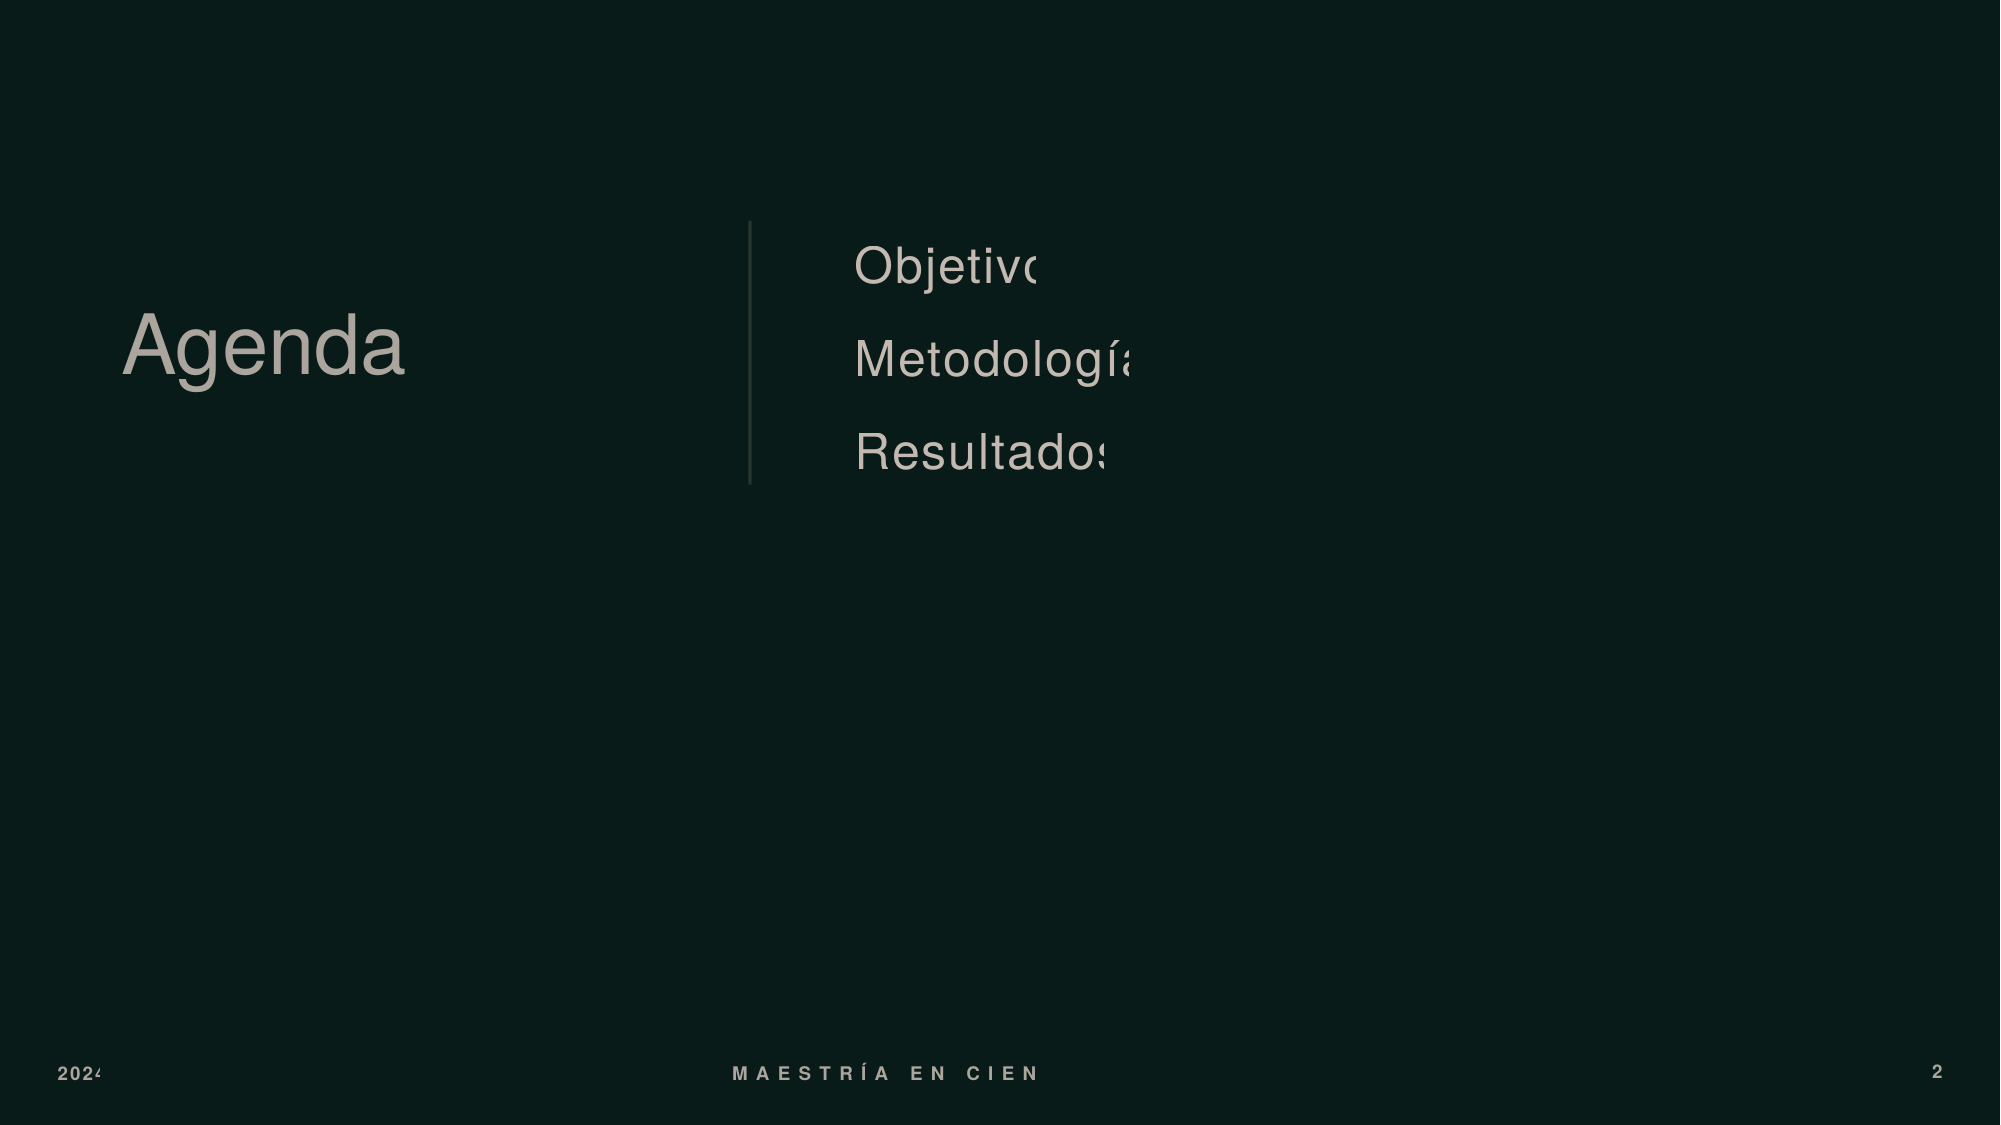

# Agenda
Objetivo
Metodología
Resultados
2024
Maestría en Ciencia de datos
2